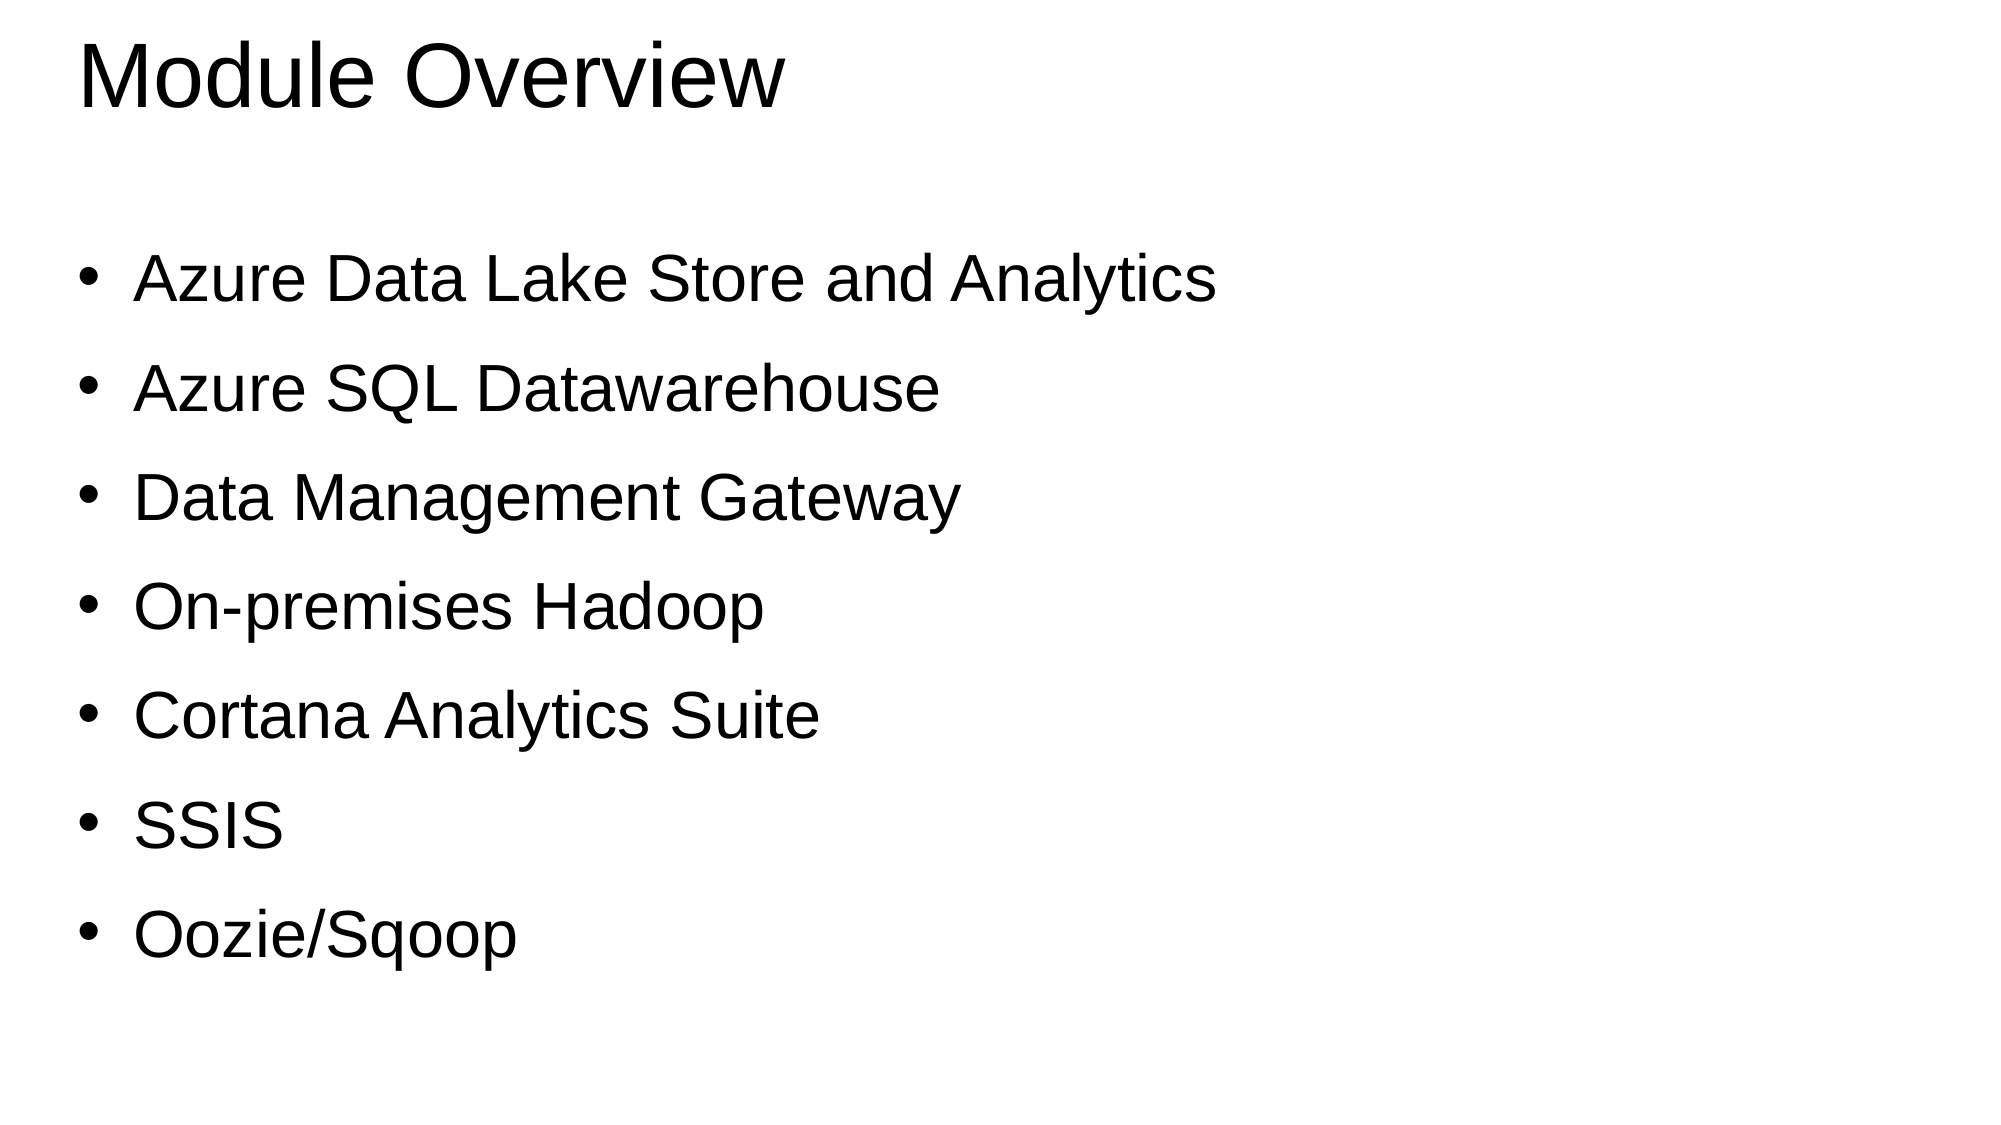

# Module Overview
Azure Data Lake Store and Analytics
Azure SQL Datawarehouse
Data Management Gateway
On-premises Hadoop
Cortana Analytics Suite
SSIS
Oozie/Sqoop